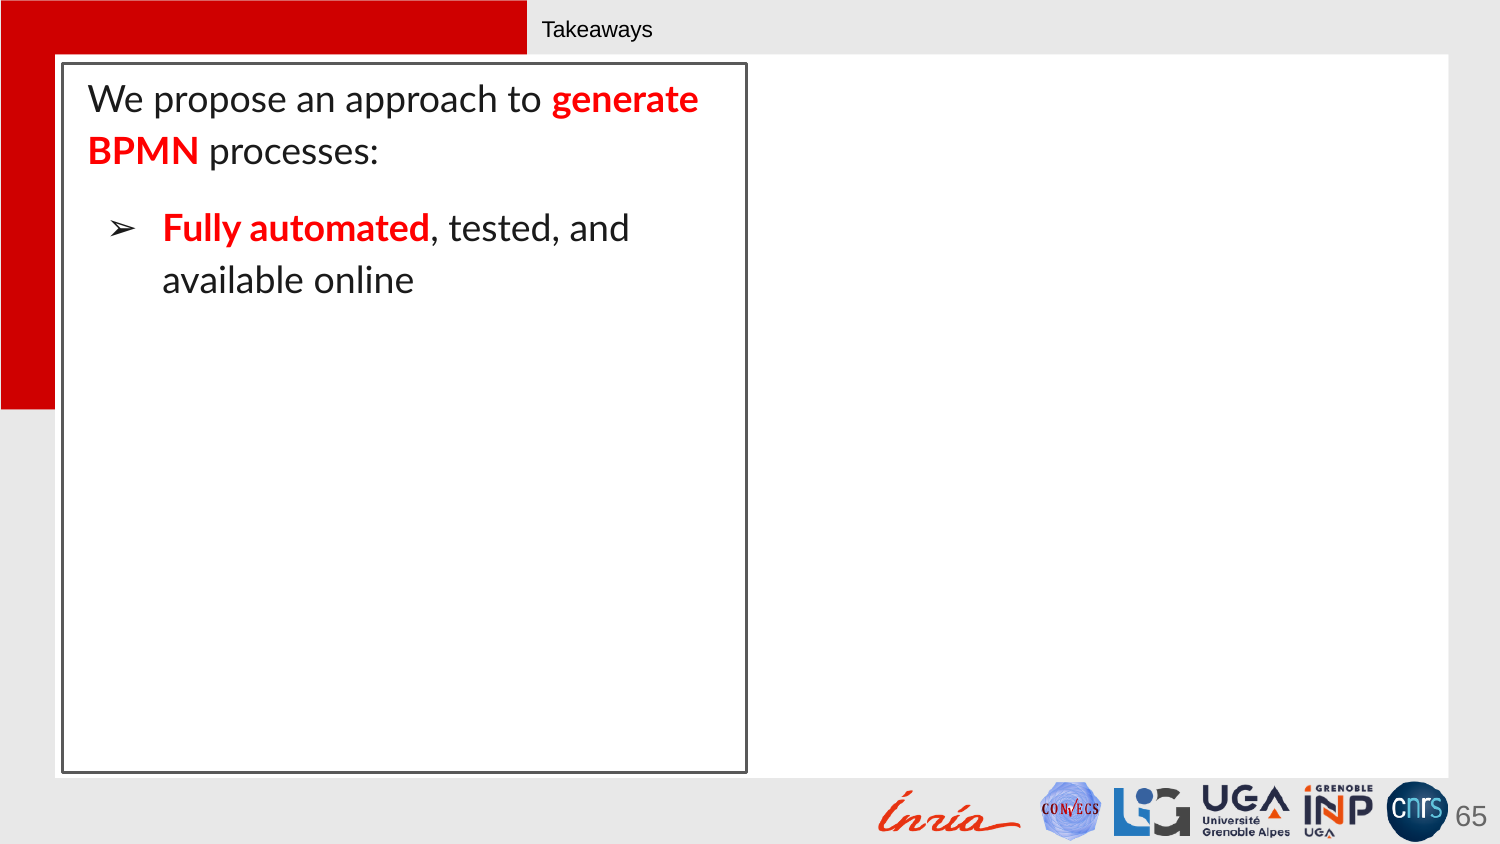

# Takeaways
We propose an approach to generate BPMN processes:
Fully automated, tested, and available online

65